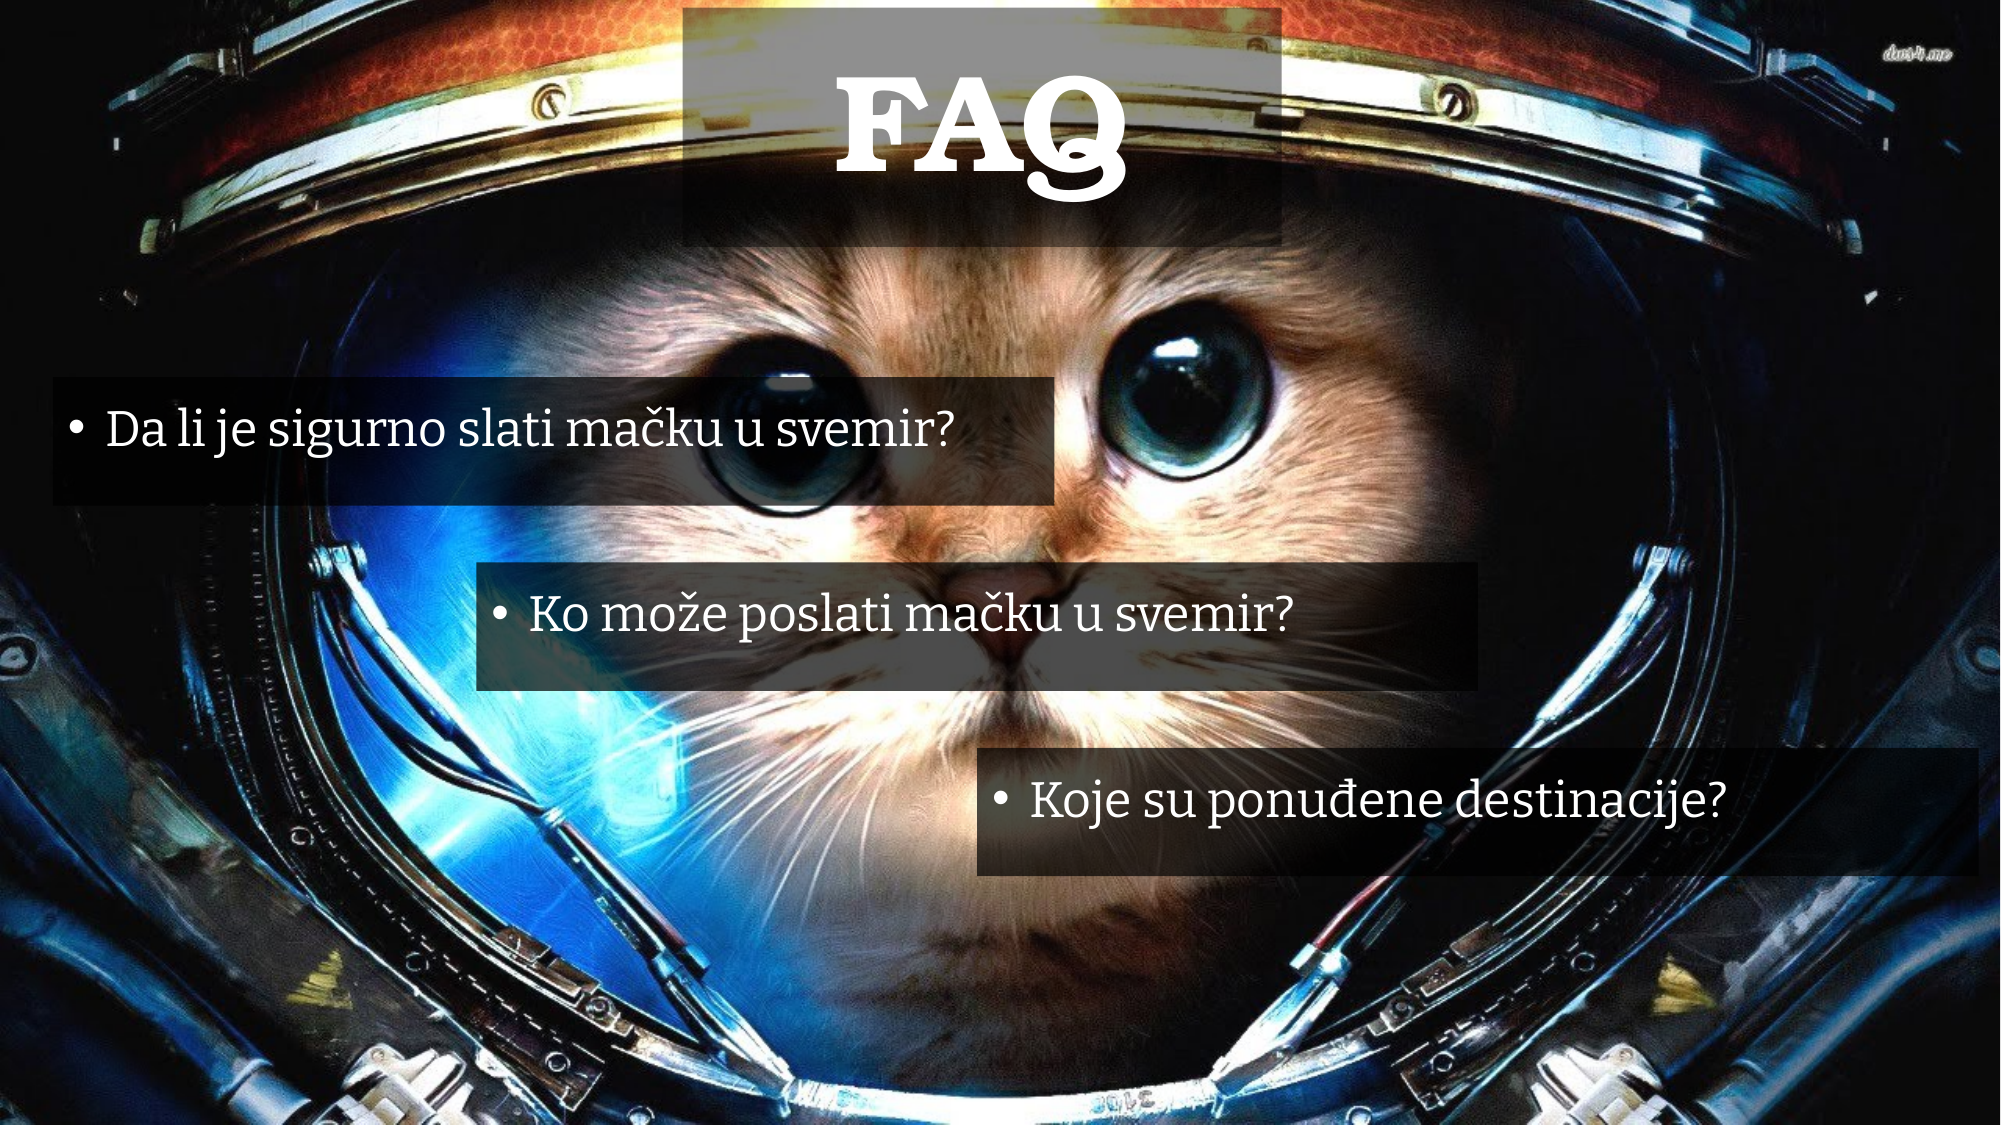

# faq
Da li je sigurno slati mačku u svemir?

Ko može poslati mačku u svemir?

Koje su ponuđene destinacije?